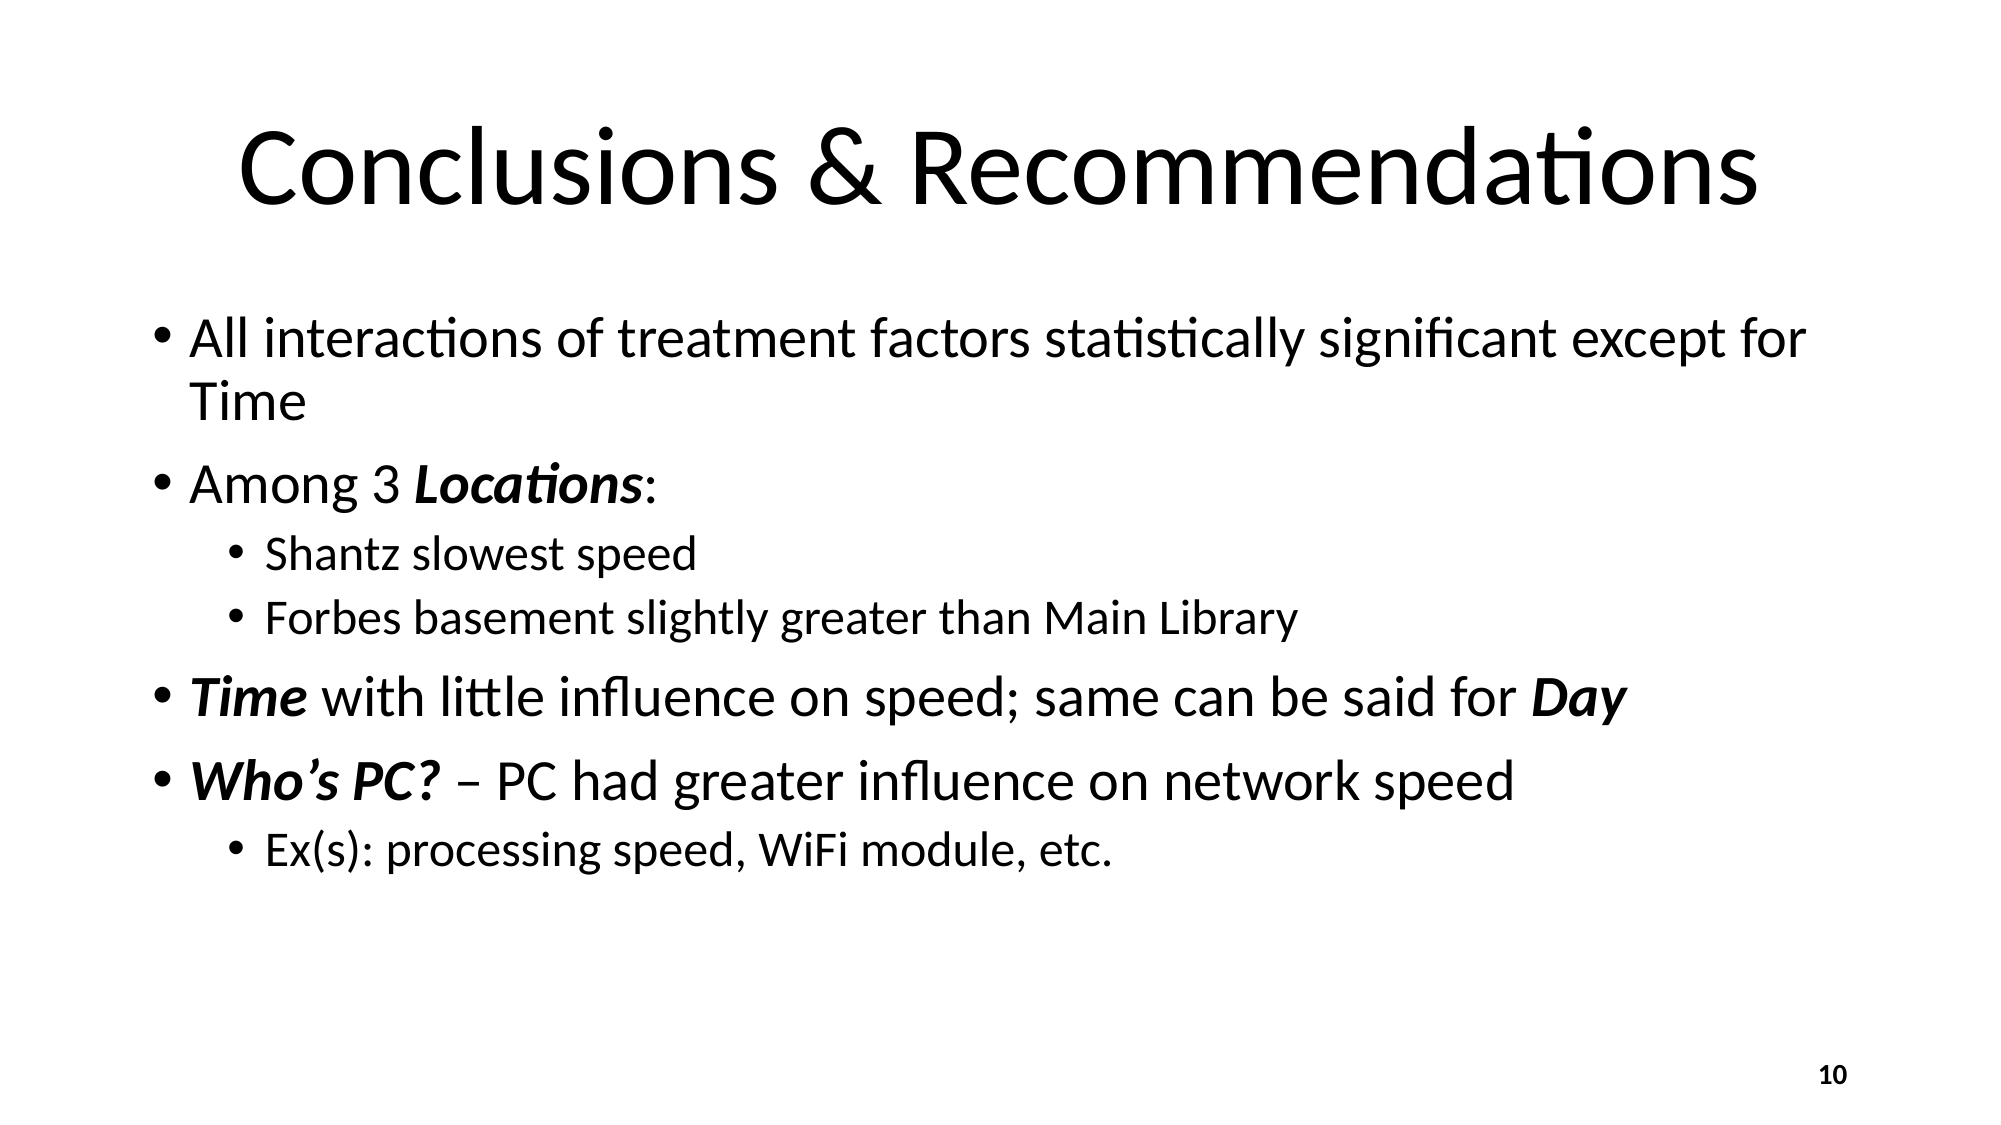

# Conclusions & Recommendations
All interactions of treatment factors statistically significant except for Time
Among 3 Locations:
Shantz slowest speed
Forbes basement slightly greater than Main Library
Time with little influence on speed; same can be said for Day
Who’s PC? – PC had greater influence on network speed
Ex(s): processing speed, WiFi module, etc.
10